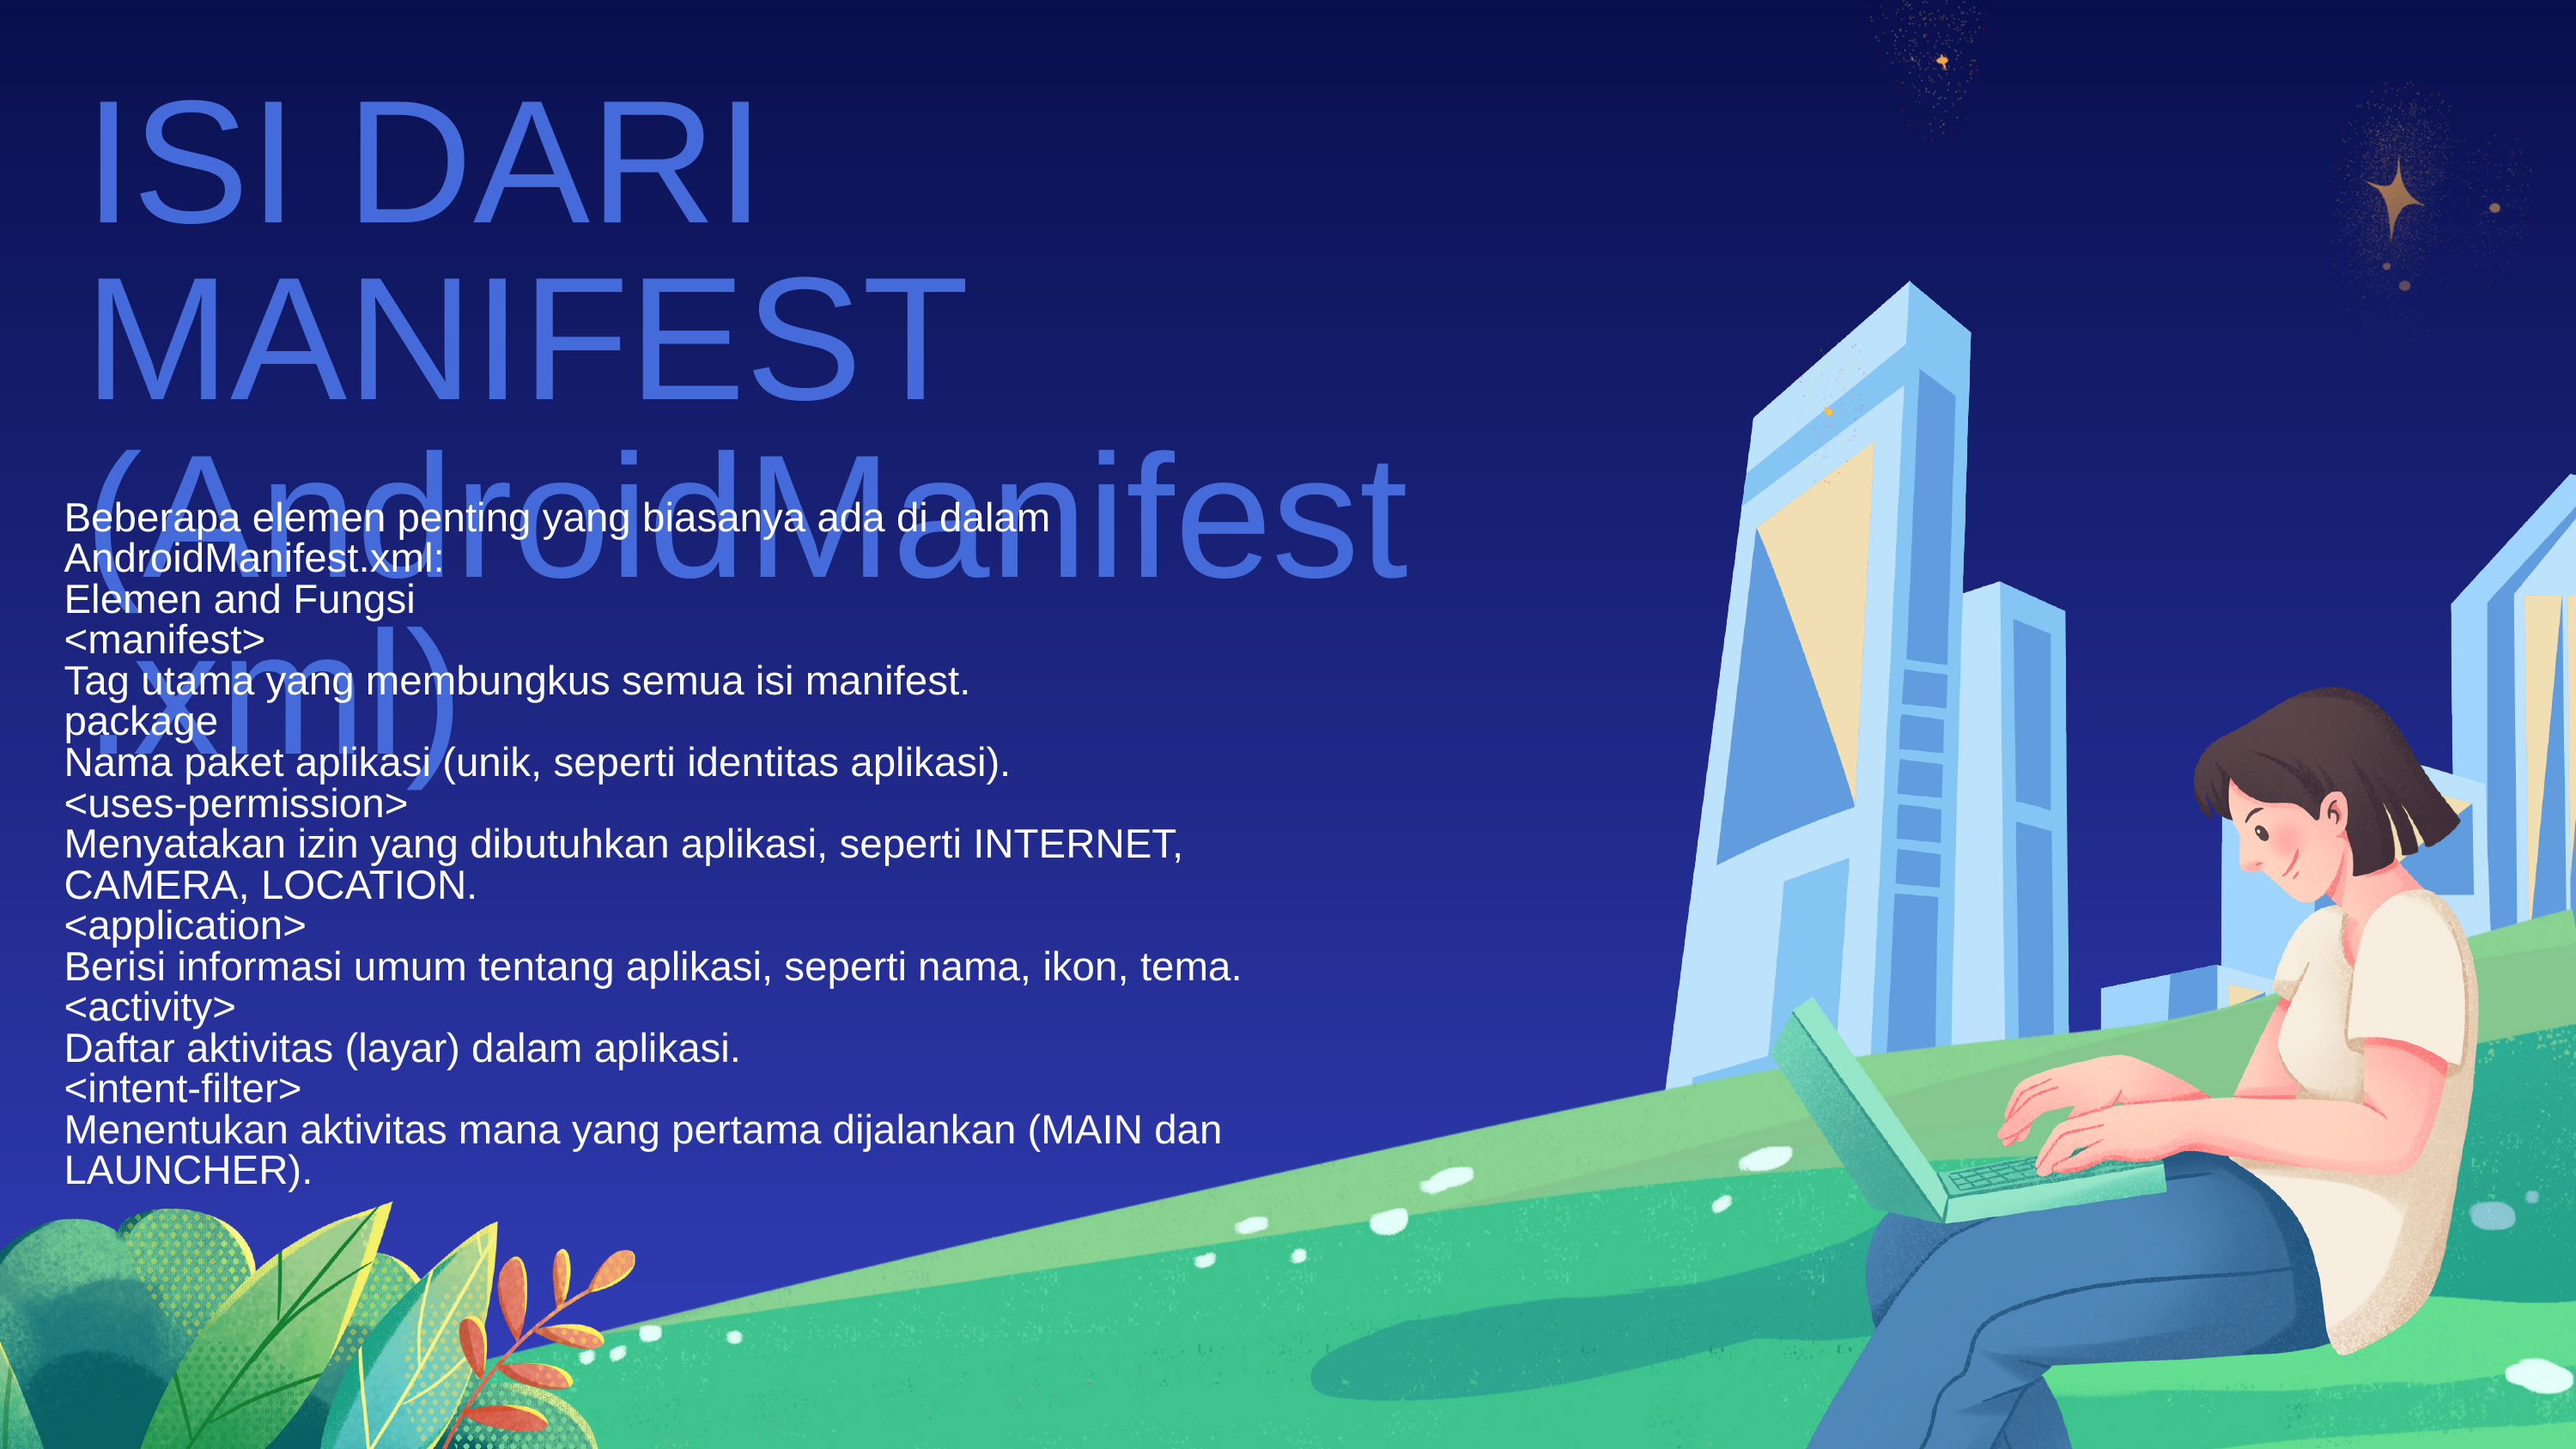

ISI DARI MANIFEST (AndroidManifest.xml)

Beberapa elemen penting yang biasanya ada di dalam AndroidManifest.xml:
Elemen and Fungsi
<manifest>
Tag utama yang membungkus semua isi manifest.
package
Nama paket aplikasi (unik, seperti identitas aplikasi).
<uses-permission>
Menyatakan izin yang dibutuhkan aplikasi, seperti INTERNET, CAMERA, LOCATION.
<application>
Berisi informasi umum tentang aplikasi, seperti nama, ikon, tema.
<activity>
Daftar aktivitas (layar) dalam aplikasi.
<intent-filter>
Menentukan aktivitas mana yang pertama dijalankan (MAIN dan LAUNCHER).